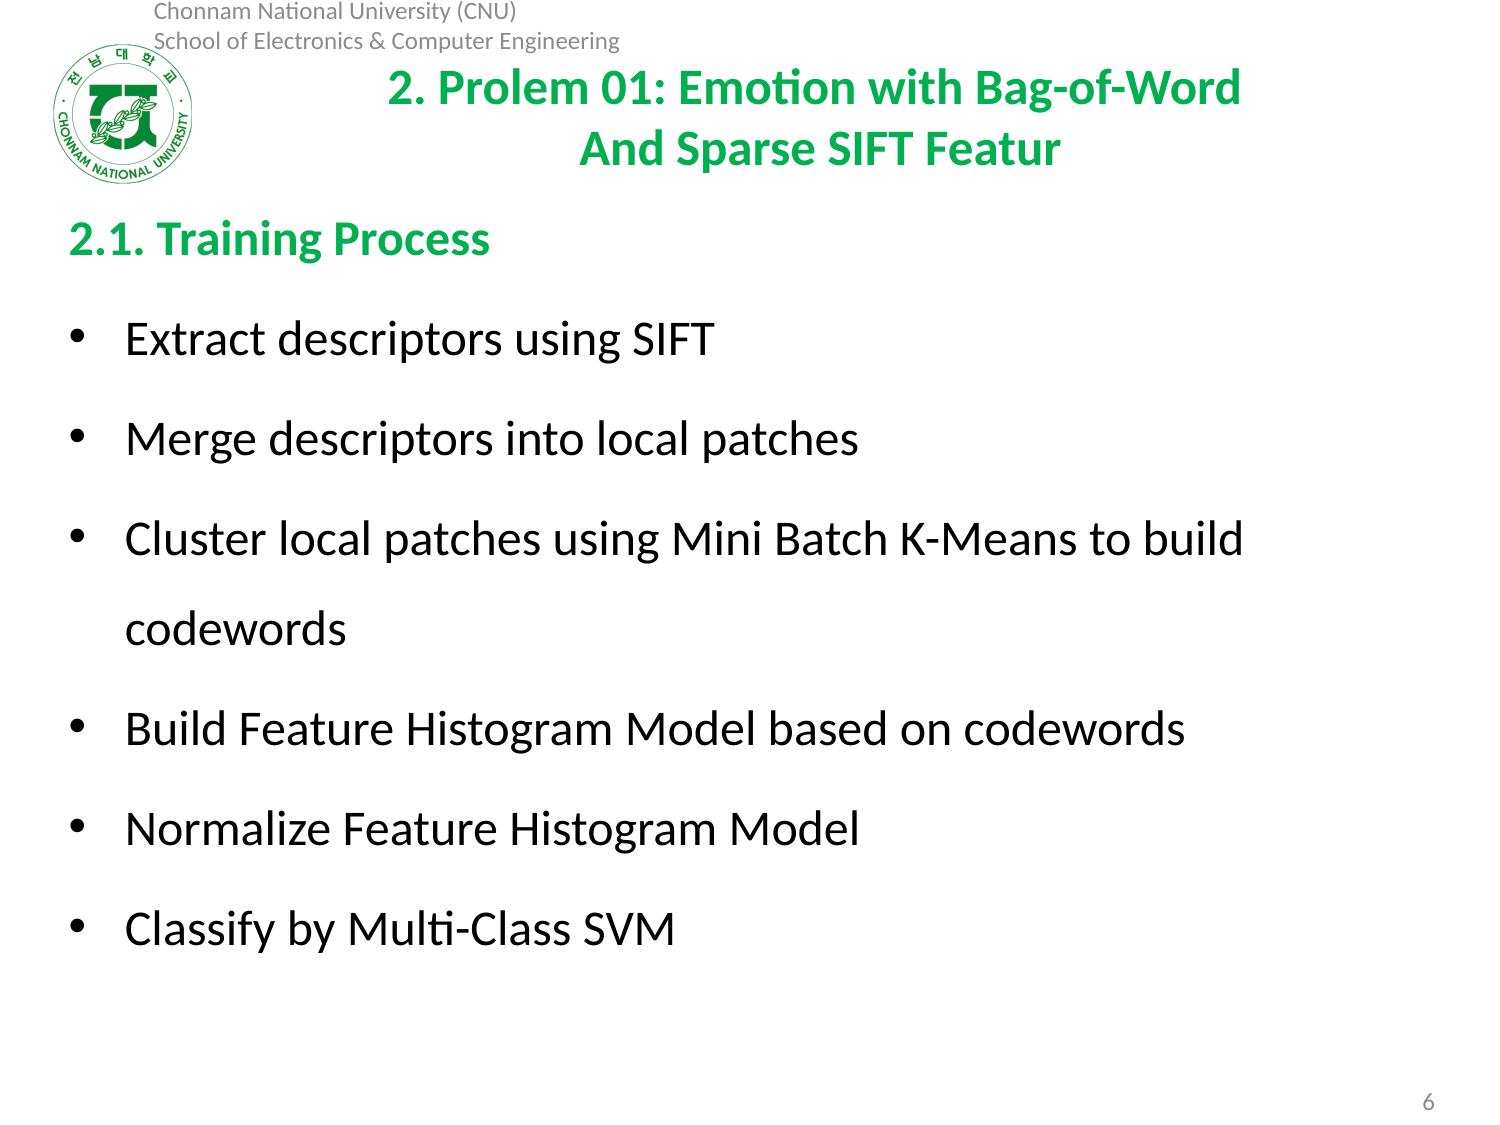

# 2. Prolem 01: Emotion with Bag-of-Word And Sparse SIFT Featur
2.1. Training Process
Extract descriptors using SIFT
Merge descriptors into local patches
Cluster local patches using Mini Batch K-Means to build codewords
Build Feature Histogram Model based on codewords
Normalize Feature Histogram Model
Classify by Multi-Class SVM

6